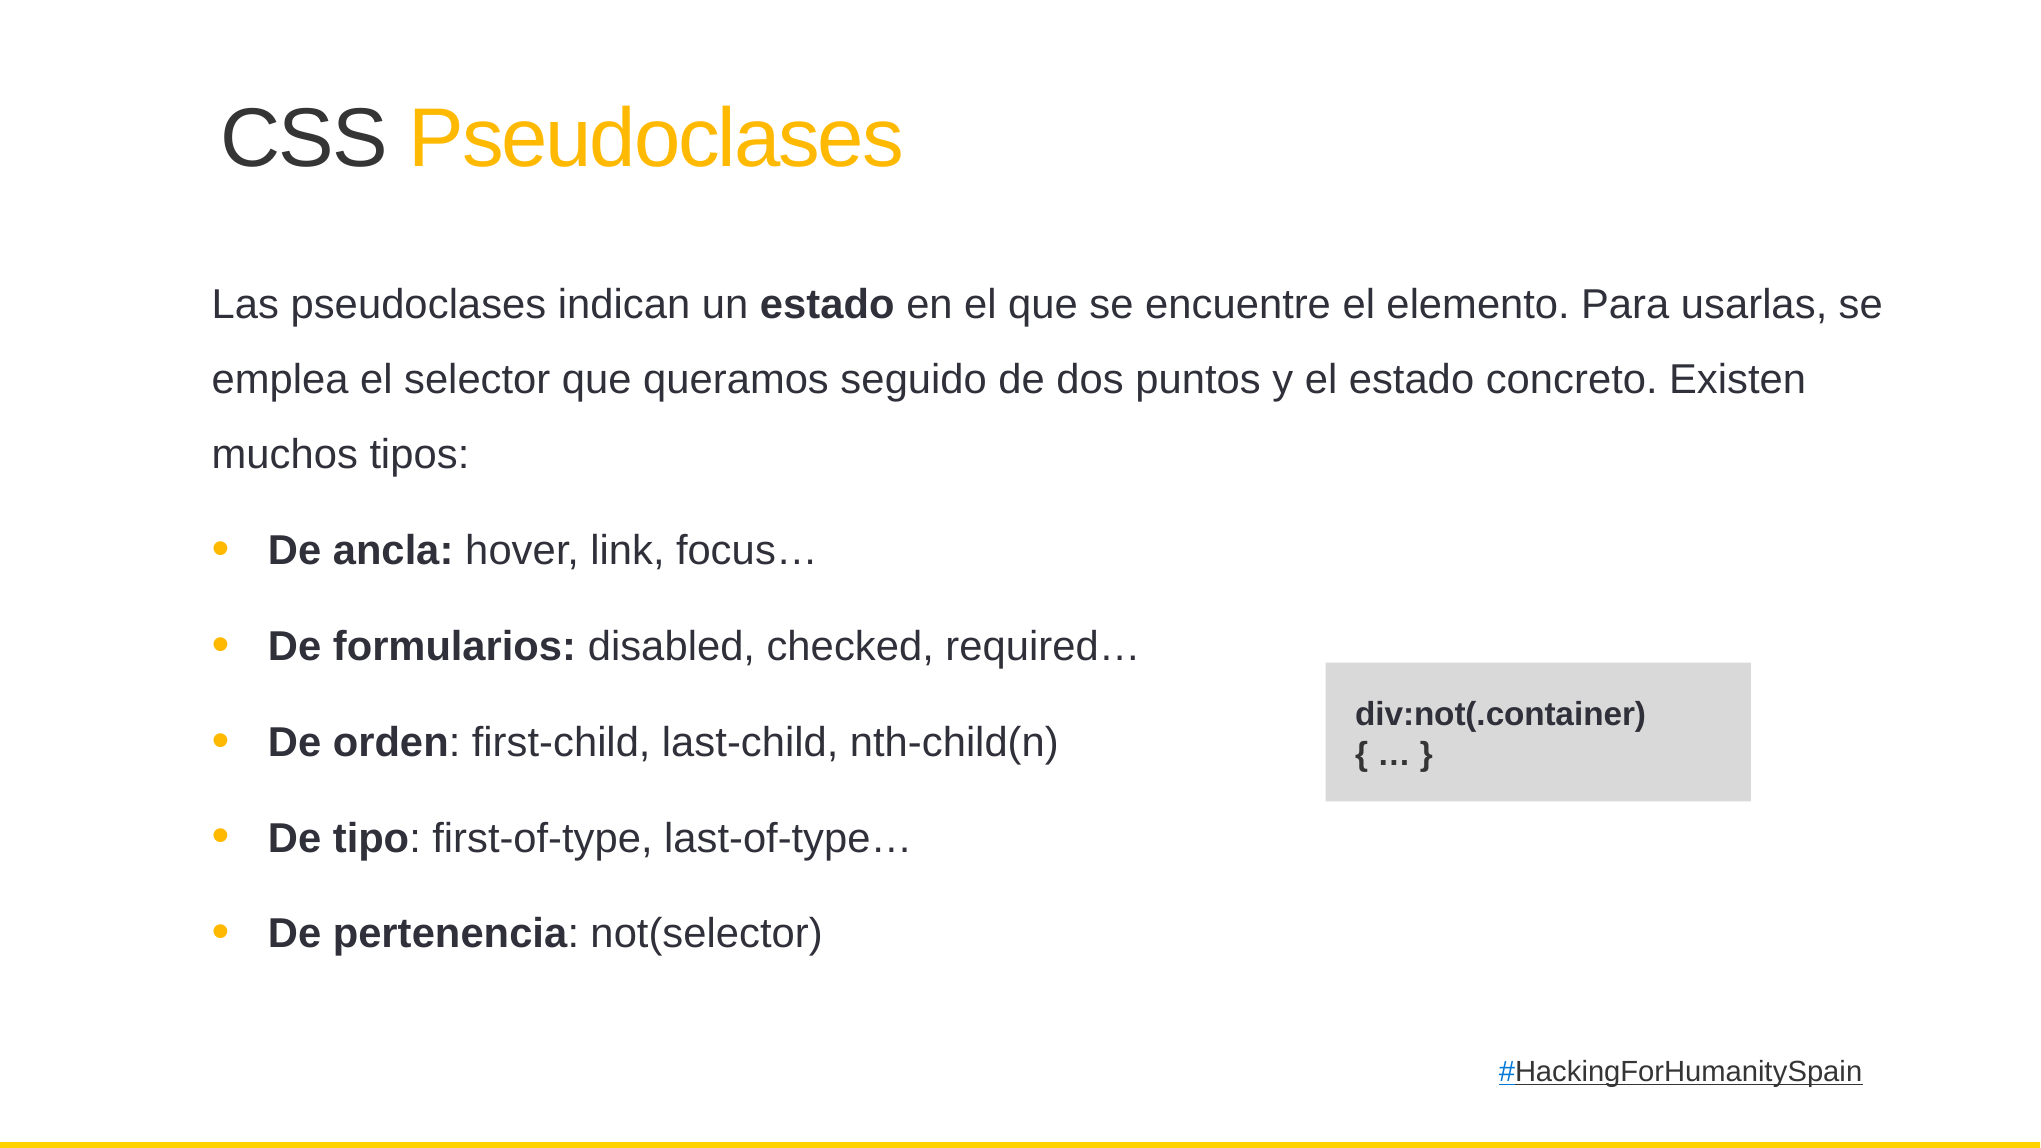

CSS Pseudoclases
Las pseudoclases indican un estado en el que se encuentre el elemento. Para usarlas, se emplea el selector que queramos seguido de dos puntos y el estado concreto. Existen muchos tipos:
De ancla: hover, link, focus…
De formularios: disabled, checked, required…
De orden: first-child, last-child, nth-child(n)
De tipo: first-of-type, last-of-type…
De pertenencia: not(selector)
div:not(.container) { … }
#HackingForHumanitySpain